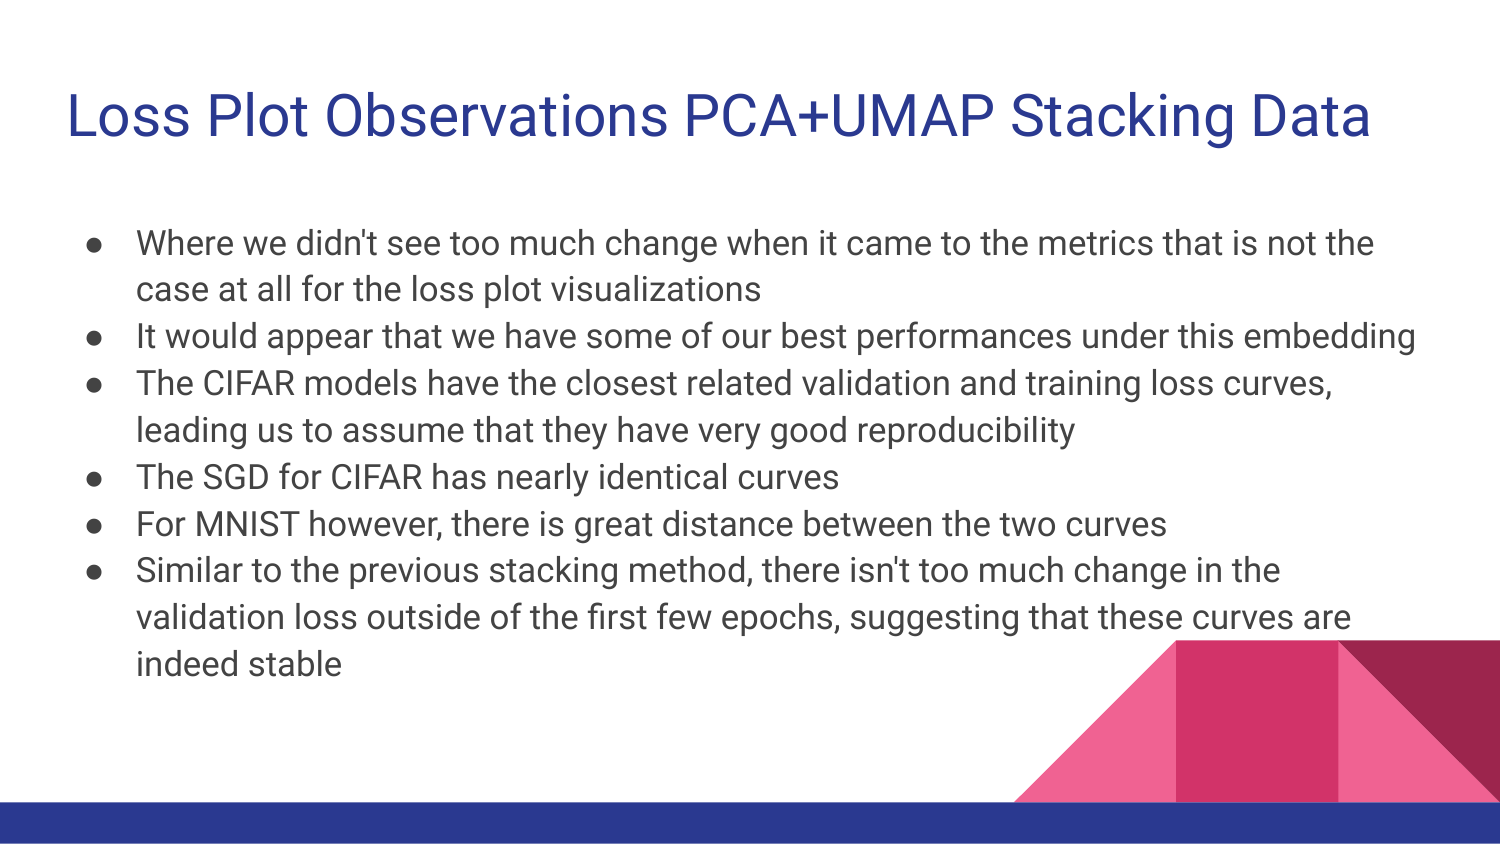

# Loss Plot Observations PCA+UMAP Stacking Data
Where we didn't see too much change when it came to the metrics that is not the case at all for the loss plot visualizations
It would appear that we have some of our best performances under this embedding
The CIFAR models have the closest related validation and training loss curves, leading us to assume that they have very good reproducibility
The SGD for CIFAR has nearly identical curves
For MNIST however, there is great distance between the two curves
Similar to the previous stacking method, there isn't too much change in the validation loss outside of the first few epochs, suggesting that these curves are indeed stable